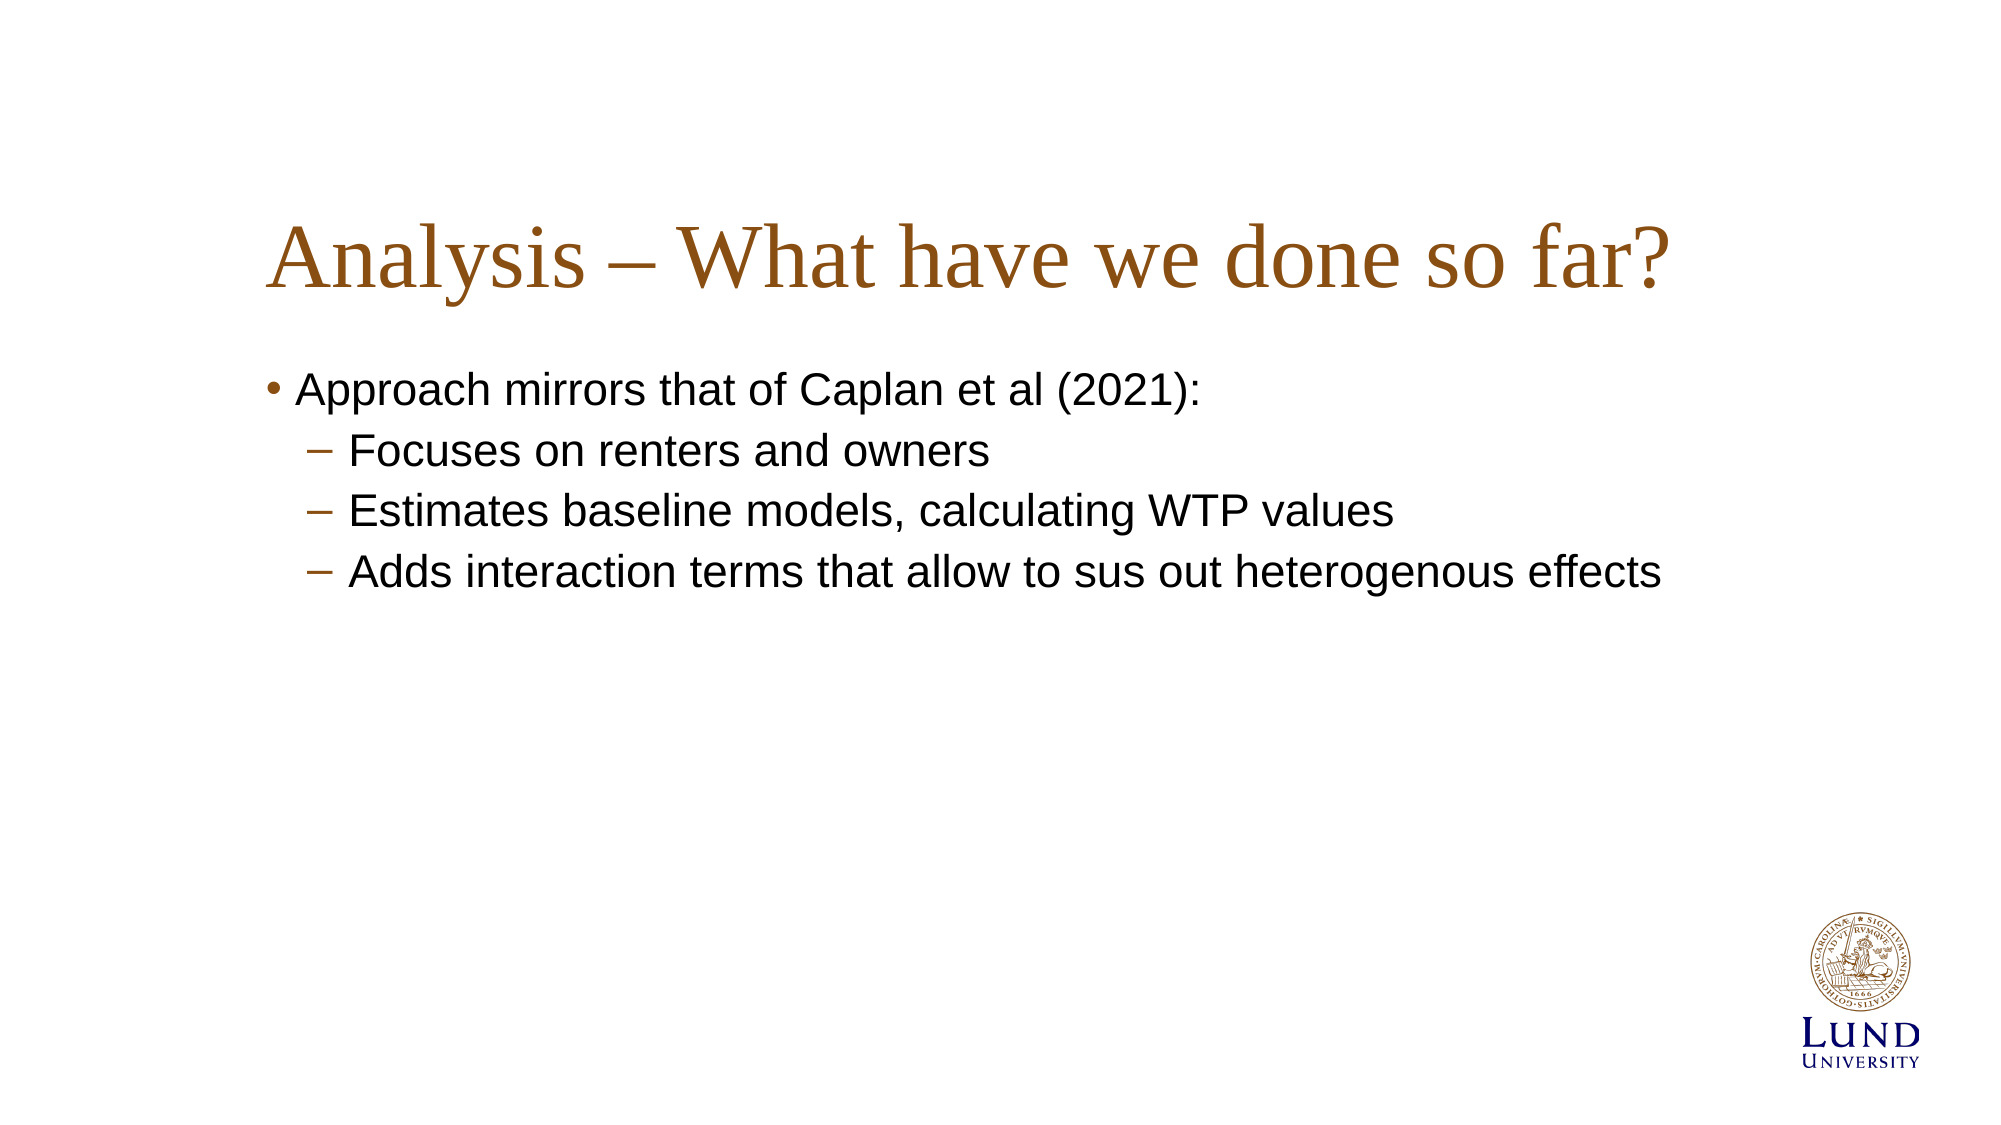

# Analysis – What have we done so far?
Approach mirrors that of Caplan et al (2021):
Focuses on renters and owners
Estimates baseline models, calculating WTP values
Adds interaction terms that allow to sus out heterogenous effects